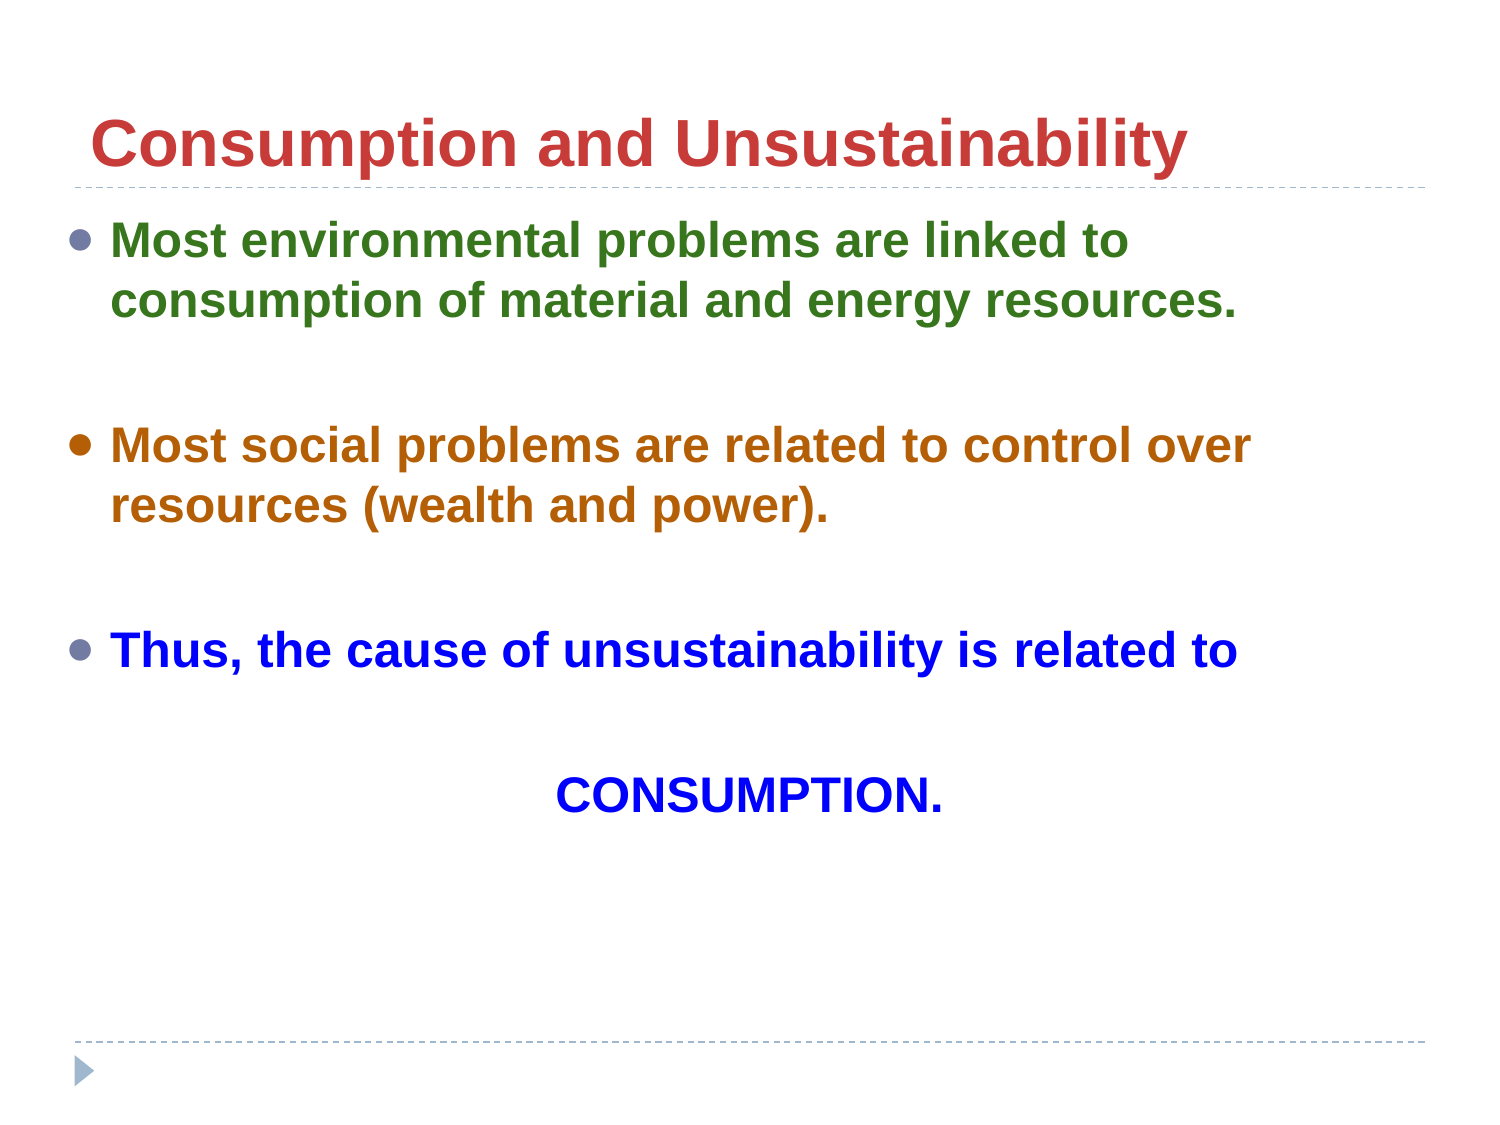

# Consumption and Unsustainability
Most environmental problems are linked to consumption of material and energy resources.

Most social problems are related to control over resources (wealth and power).

Thus, the cause of unsustainability is related to

CONSUMPTION.